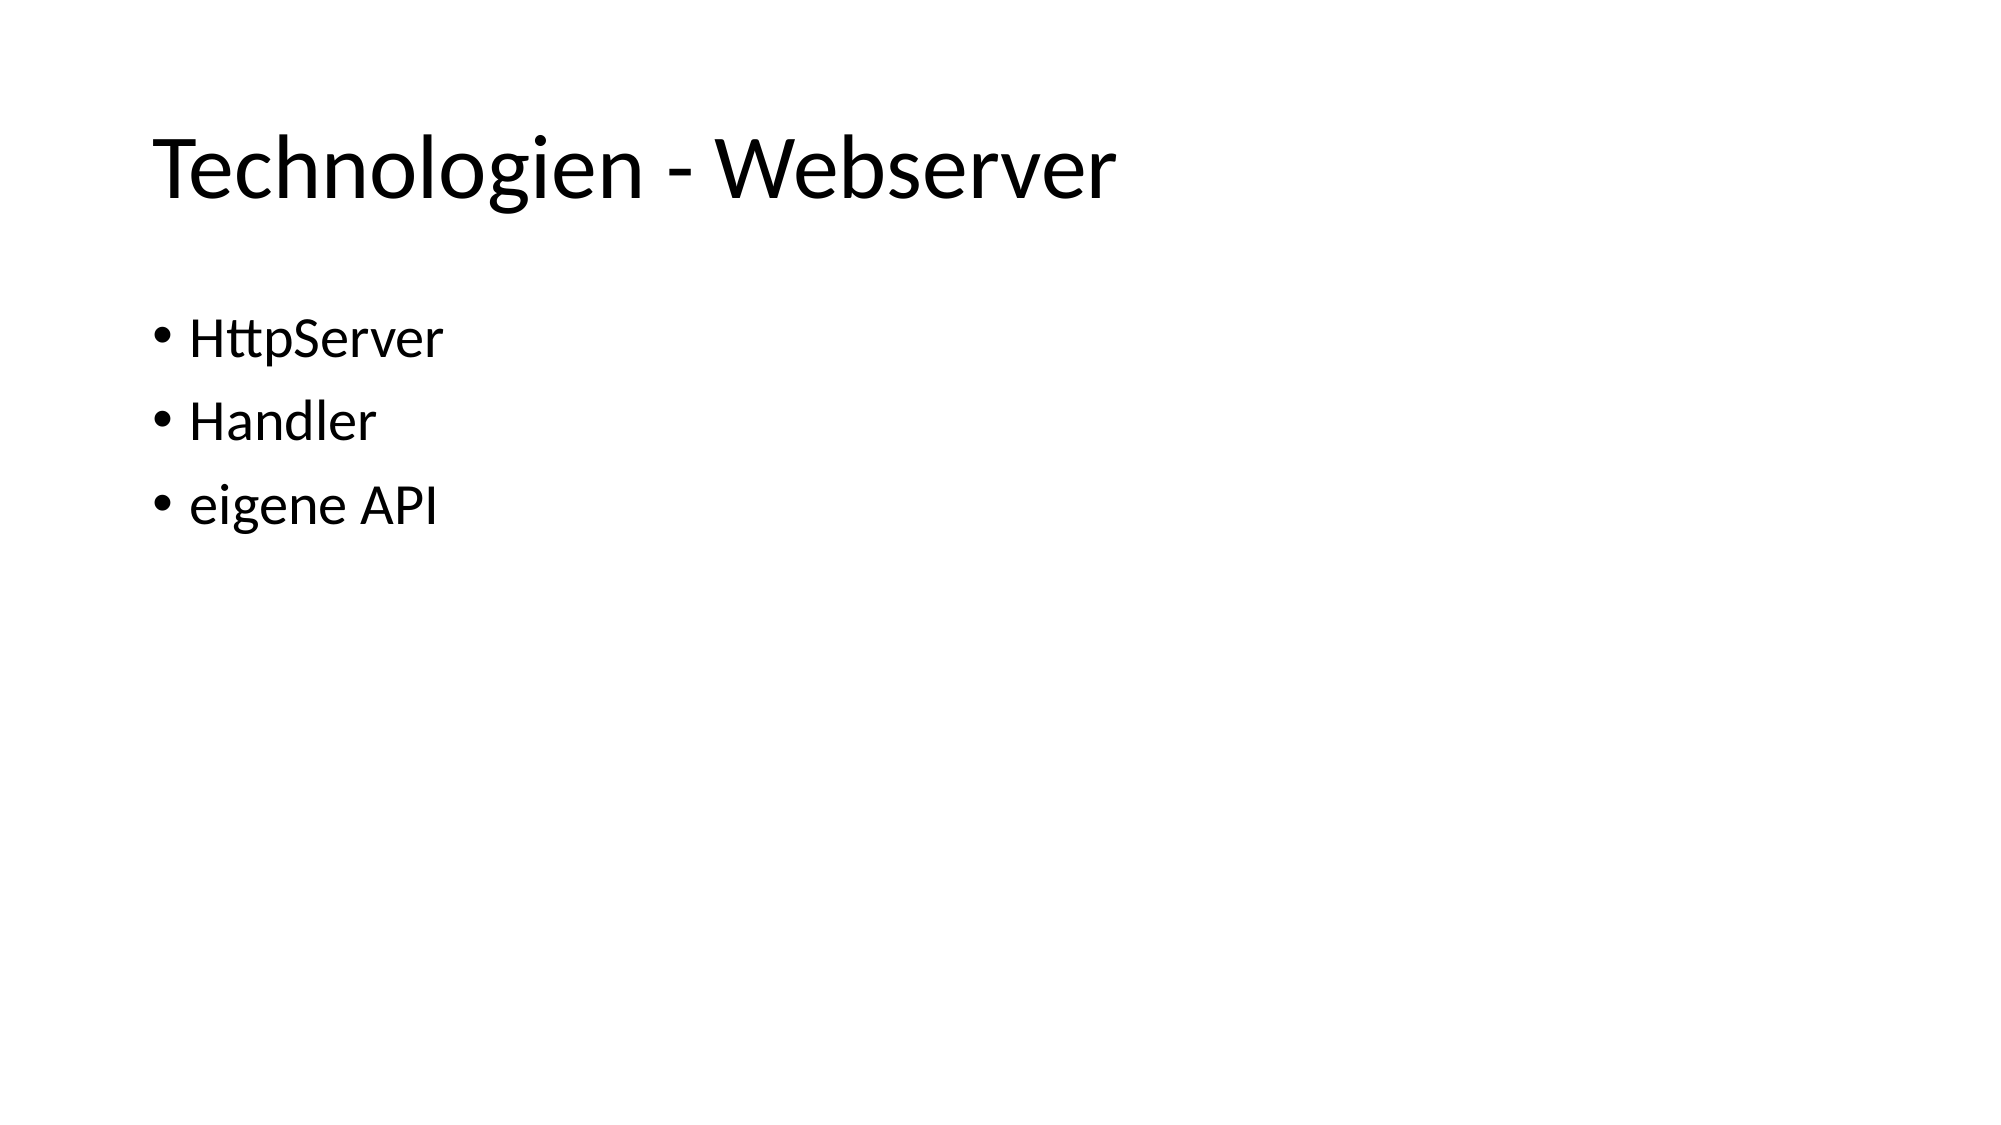

# Technologien - Webserver
HttpServer
Handler
eigene API